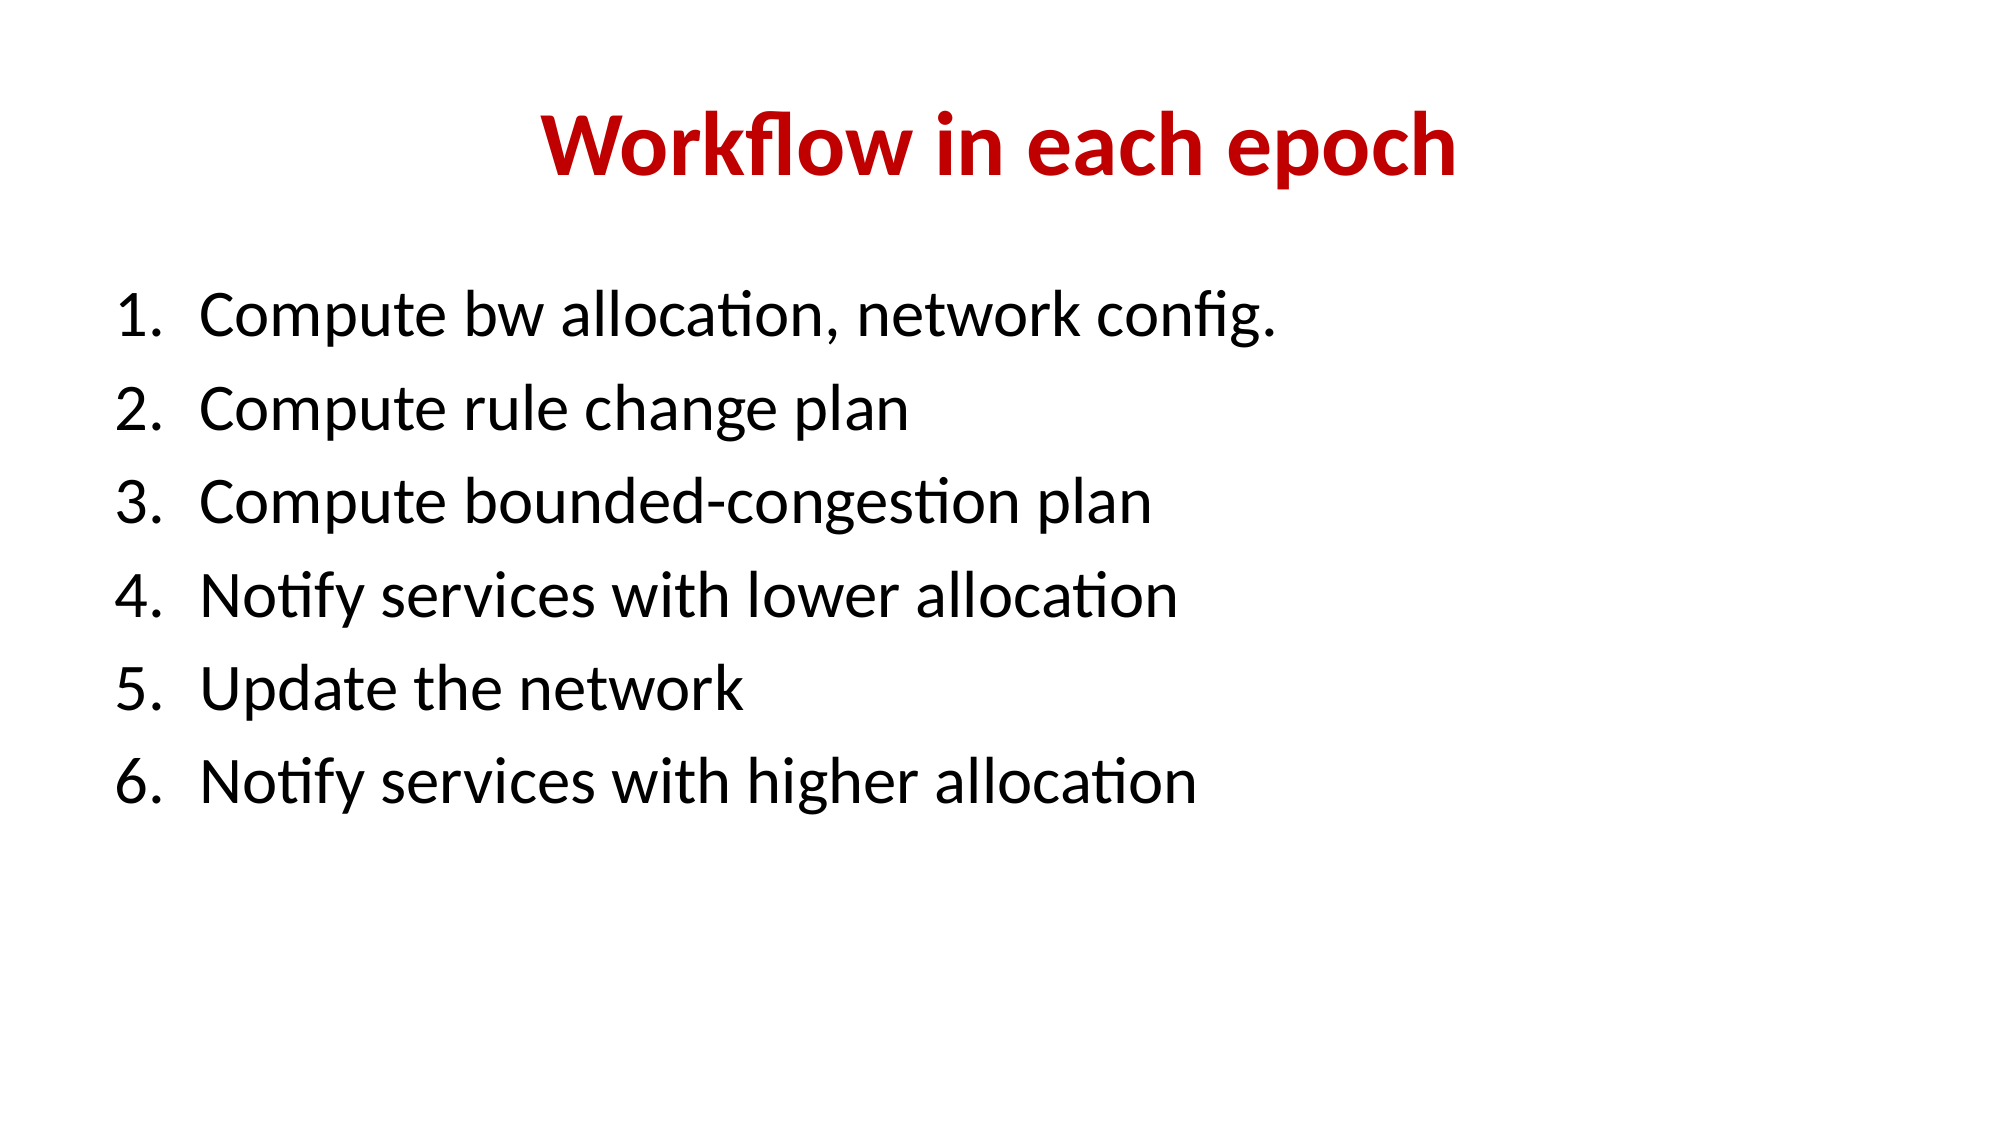

# Workflow in each epoch
Compute bw allocation, network config.
Compute rule change plan
Compute bounded-congestion plan
Notify services with lower allocation
Update the network
Notify services with higher allocation